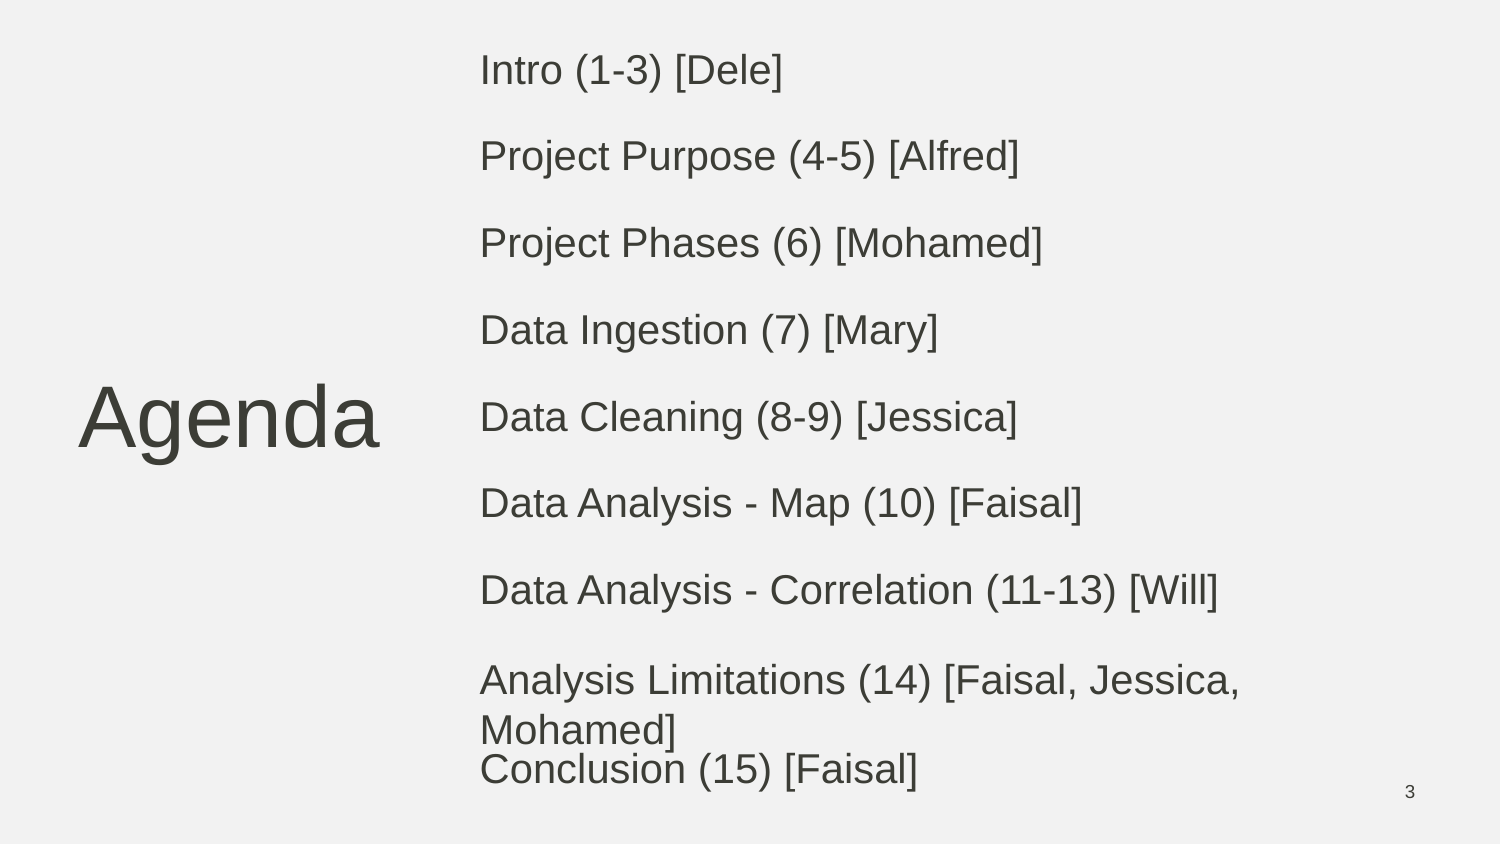

Intro (1-3) [Dele]
Project Purpose (4-5) [Alfred]
Project Phases (6) [Mohamed]
Data Ingestion (7) [Mary]
# Agenda
Data Cleaning (8-9) [Jessica]
Data Analysis - Map (10) [Faisal]
Data Analysis - Correlation (11-13) [Will]
Analysis Limitations (14) [Faisal, Jessica, Mohamed]
Conclusion (15) [Faisal]
3